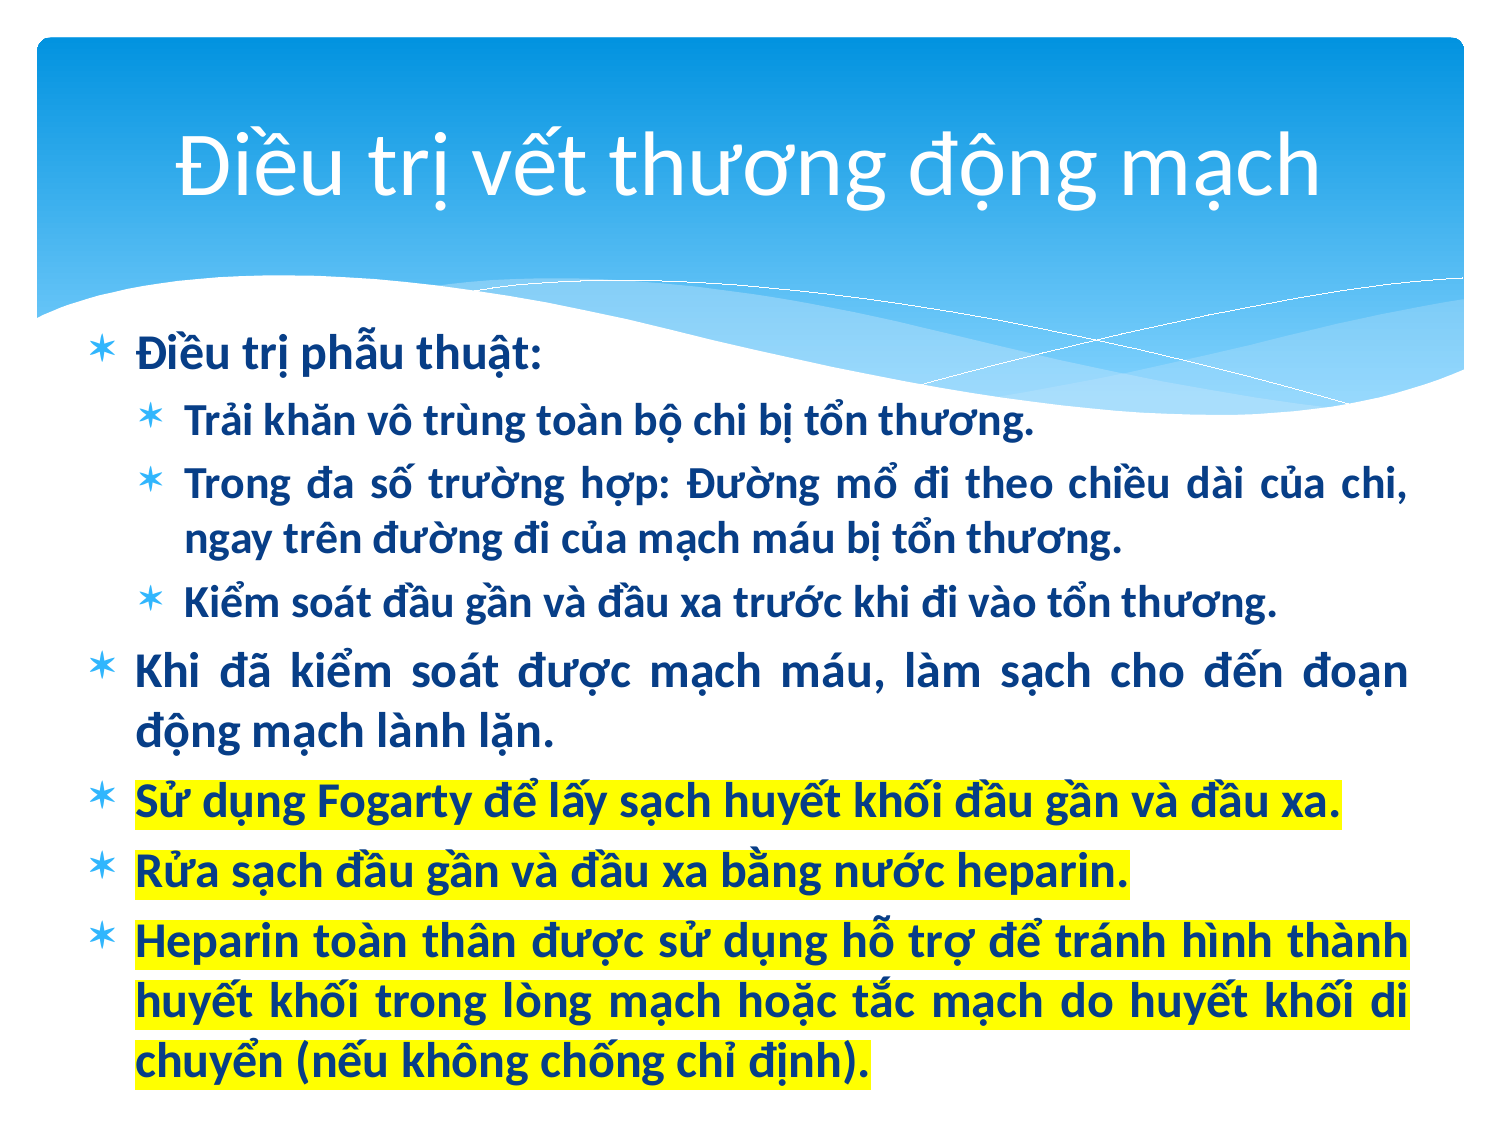

# Điều trị vết thương động mạch
Điều trị phẫu thuật:
Trải khăn vô trùng toàn bộ chi bị tổn thương.
Trong đa số trường hợp: Đường mổ đi theo chiều dài của chi, ngay trên đường đi của mạch máu bị tổn thương.
Kiểm soát đầu gần và đầu xa trước khi đi vào tổn thương.
Khi đã kiểm soát được mạch máu, làm sạch cho đến đoạn động mạch lành lặn.
Sử dụng Fogarty để lấy sạch huyết khối đầu gần và đầu xa.
Rửa sạch đầu gần và đầu xa bằng nước heparin.
Heparin toàn thân được sử dụng hỗ trợ để tránh hình thành huyết khối trong lòng mạch hoặc tắc mạch do huyết khối di chuyển (nếu không chống chỉ định).